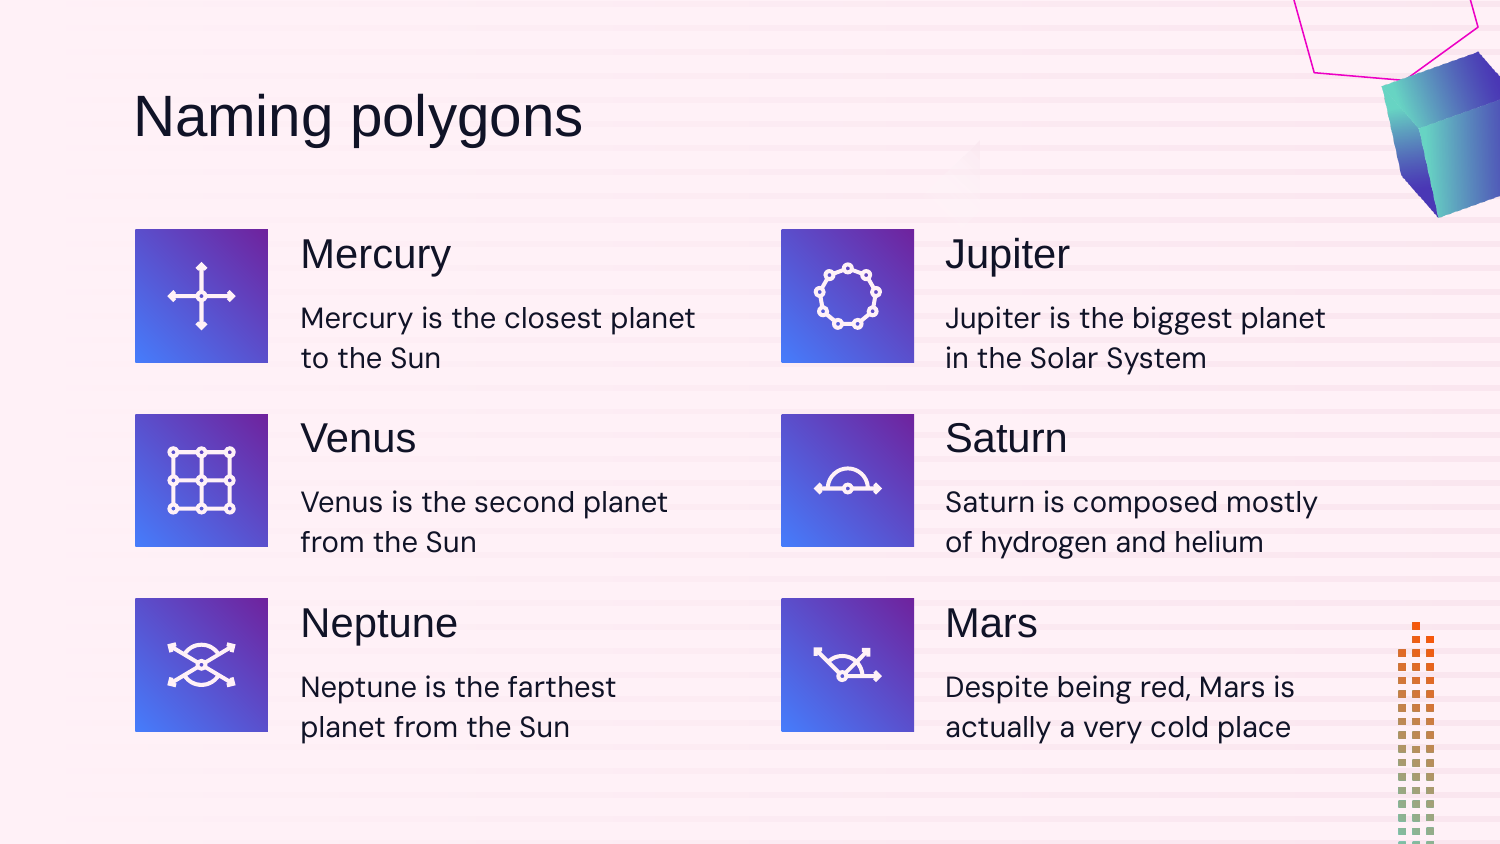

# Naming polygons

Mercury
Jupiter

Mercury is the closest planet to the Sun
Jupiter is the biggest planet in the Solar System
Venus
Saturn

Venus is the second planet from the Sun
Saturn is composed mostly of hydrogen and helium

Neptune
Mars

Neptune is the farthest planet from the Sun
Despite being red, Mars is actually a very cold place